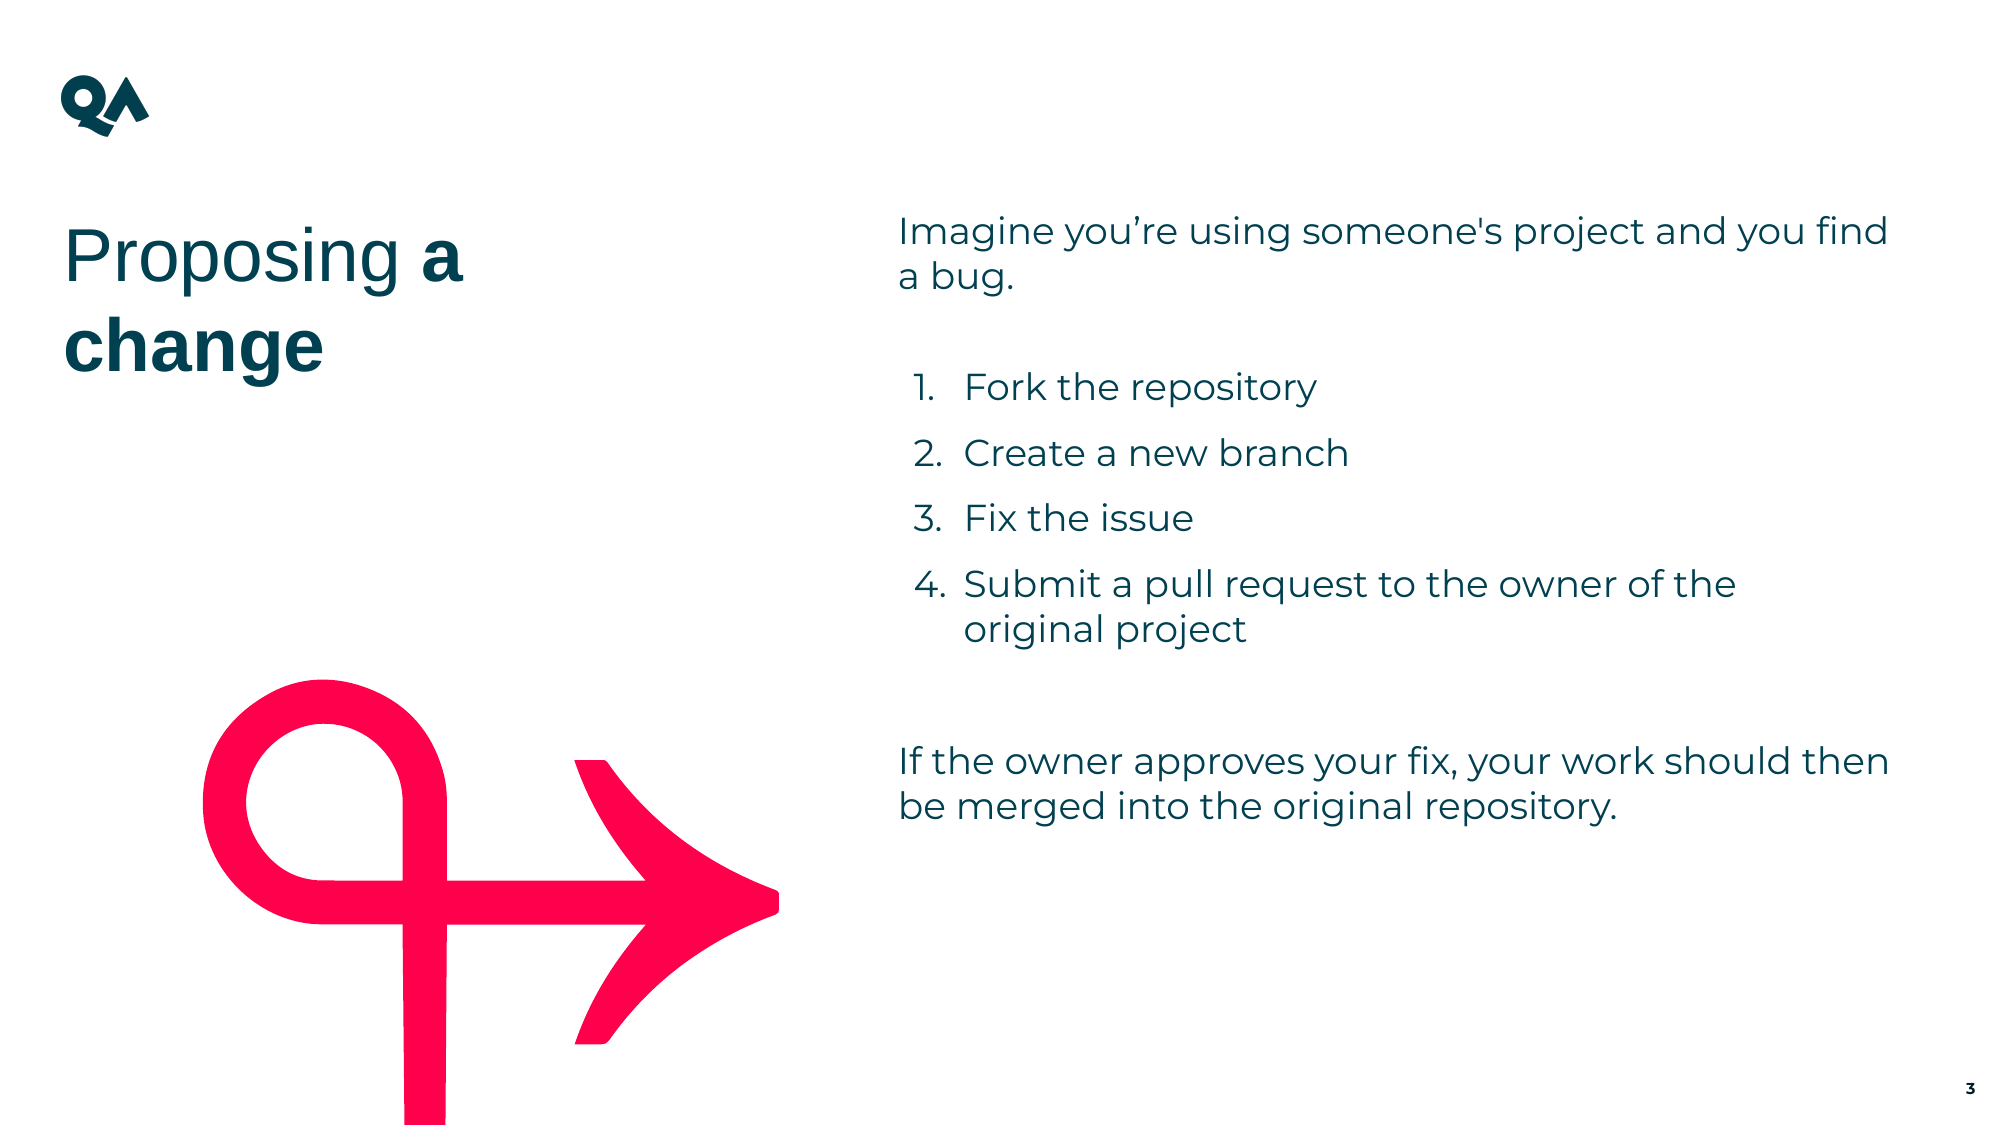

Proposing a change
Imagine you’re using someone's project and you find
a bug.

Fork the repository
Create a new branch
Fix the issue
Submit a pull request to the owner of the
original project

If the owner approves your fix, your work should then be merged into the original repository.

3